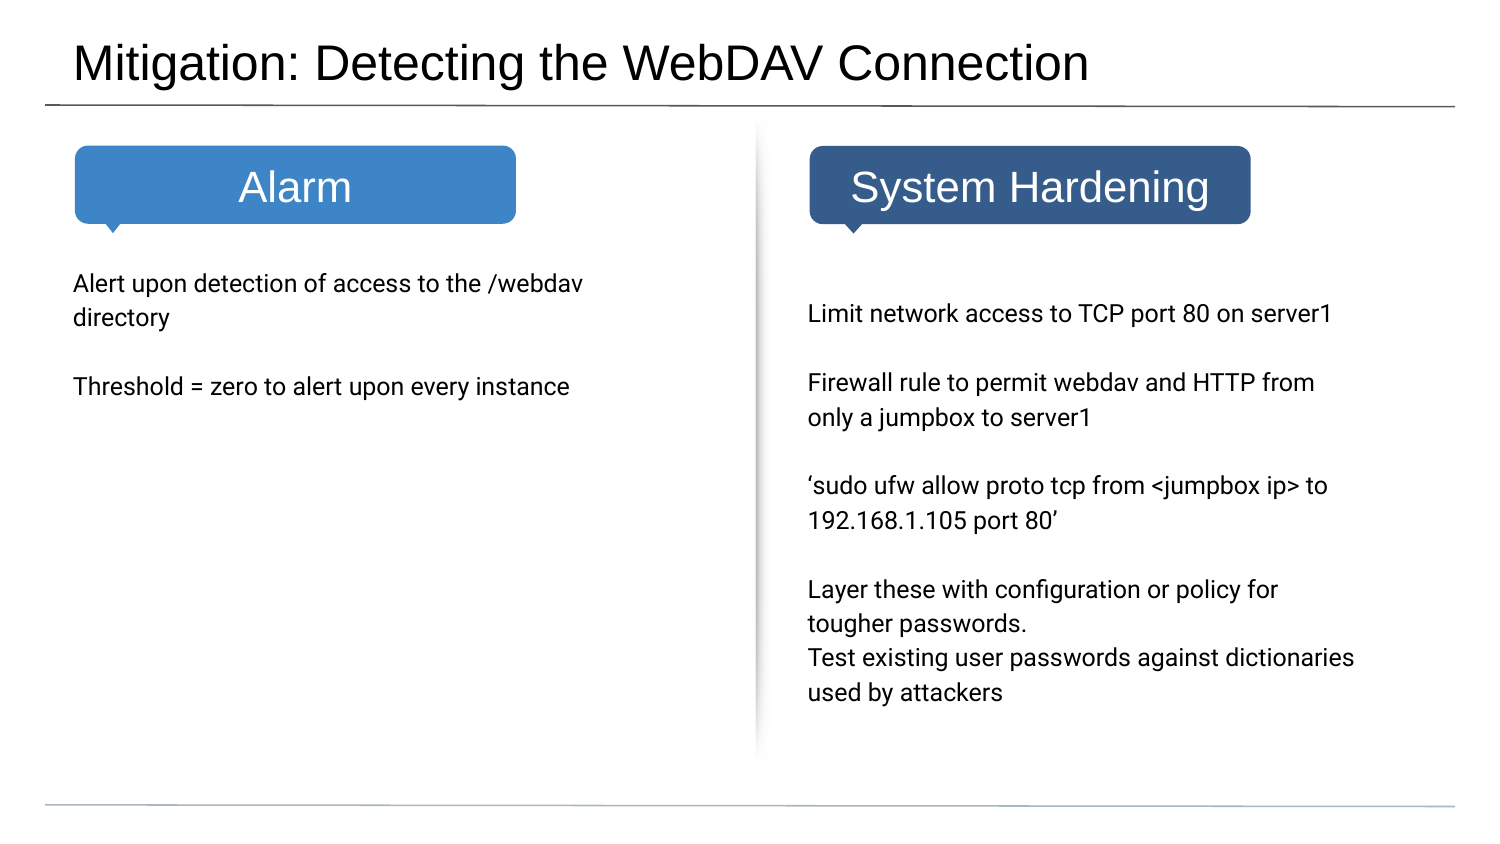

# Mitigation: Detecting the WebDAV Connection
Alert upon detection of access to the /webdav directory

Threshold = zero to alert upon every instance

Limit network access to TCP port 80 on server1

Firewall rule to permit webdav and HTTP from only a jumpbox to server1

‘sudo ufw allow proto tcp from <jumpbox ip> to 192.168.1.105 port 80’

Layer these with configuration or policy for tougher passwords.
Test existing user passwords against dictionaries used by attackers